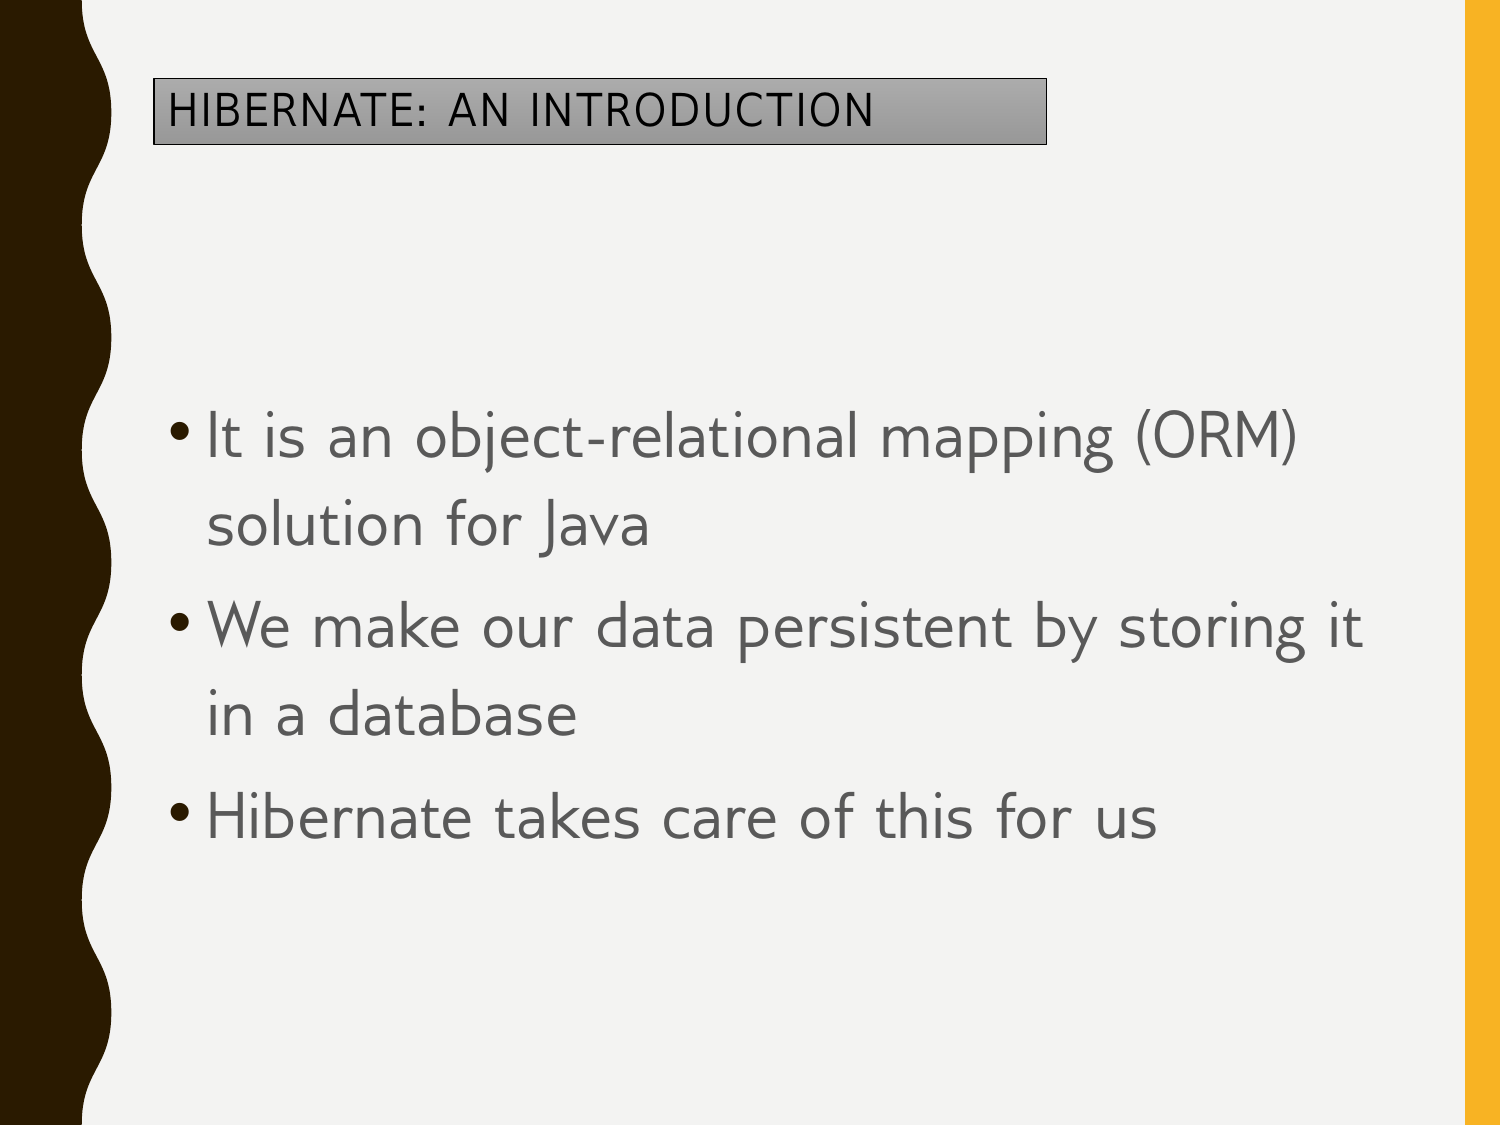

# Hibernate: An Introduction
It is an object-relational mapping (ORM) solution for Java
We make our data persistent by storing it in a database
Hibernate takes care of this for us